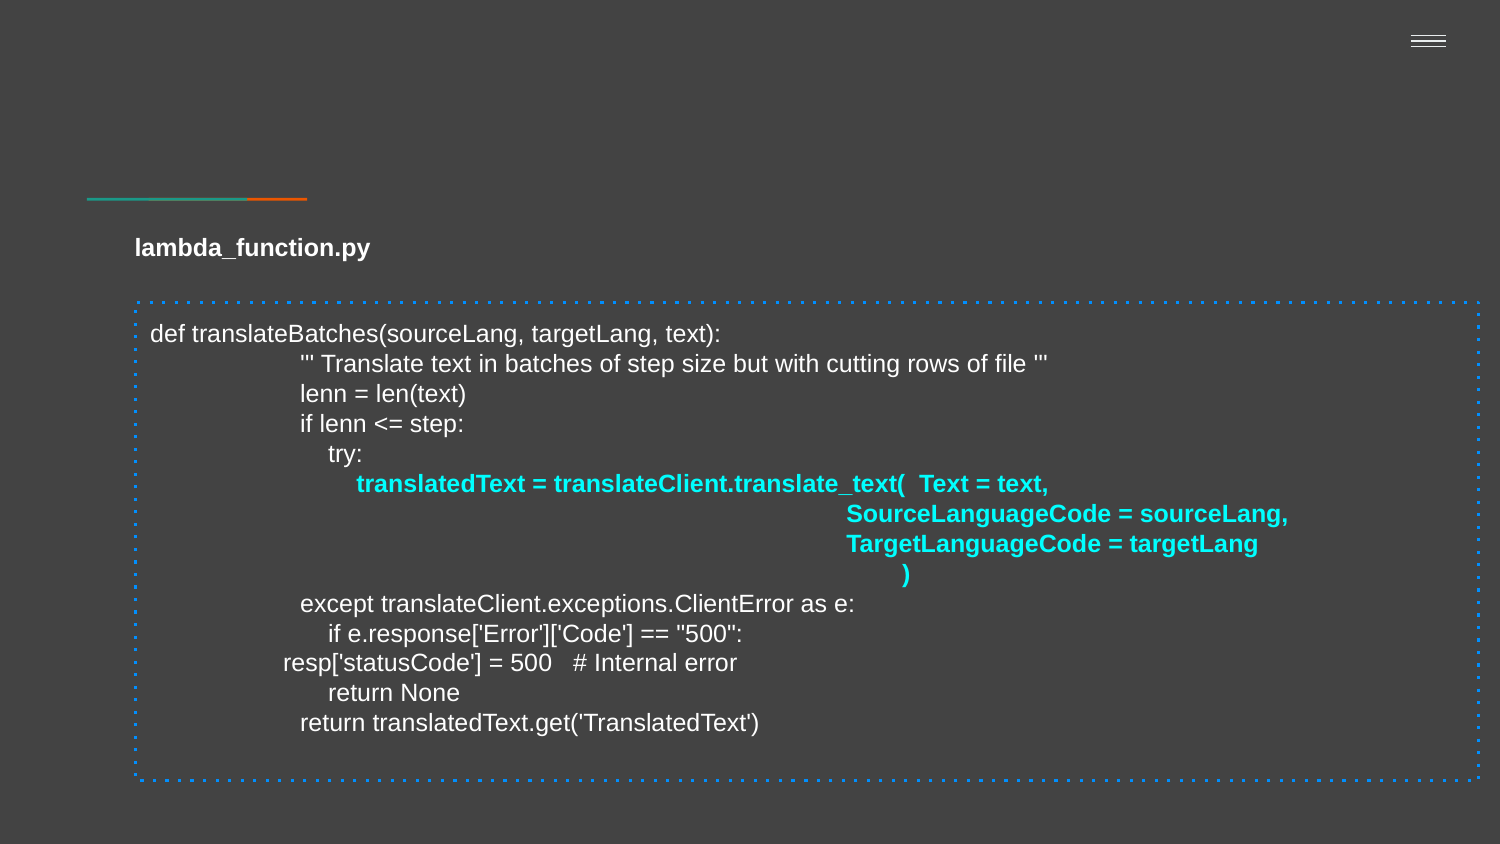

# lambda_function.py
def translateBatches(sourceLang, targetLang, text):
	''' Translate text in batches of step size but with cutting rows of file '''
	lenn = len(text)
	if lenn <= step:
    	    try:
        	        translatedText = translateClient.translate_text(  Text = text,
   SourceLanguageCode = sourceLang,
   TargetLanguageCode = targetLang
         	           )
    	except translateClient.exceptions.ClientError as e:
        	    if e.response['Error']['Code'] == "500":
                   resp['statusCode'] = 500   # Internal error
        	    return None
    	return translatedText.get('TranslatedText')